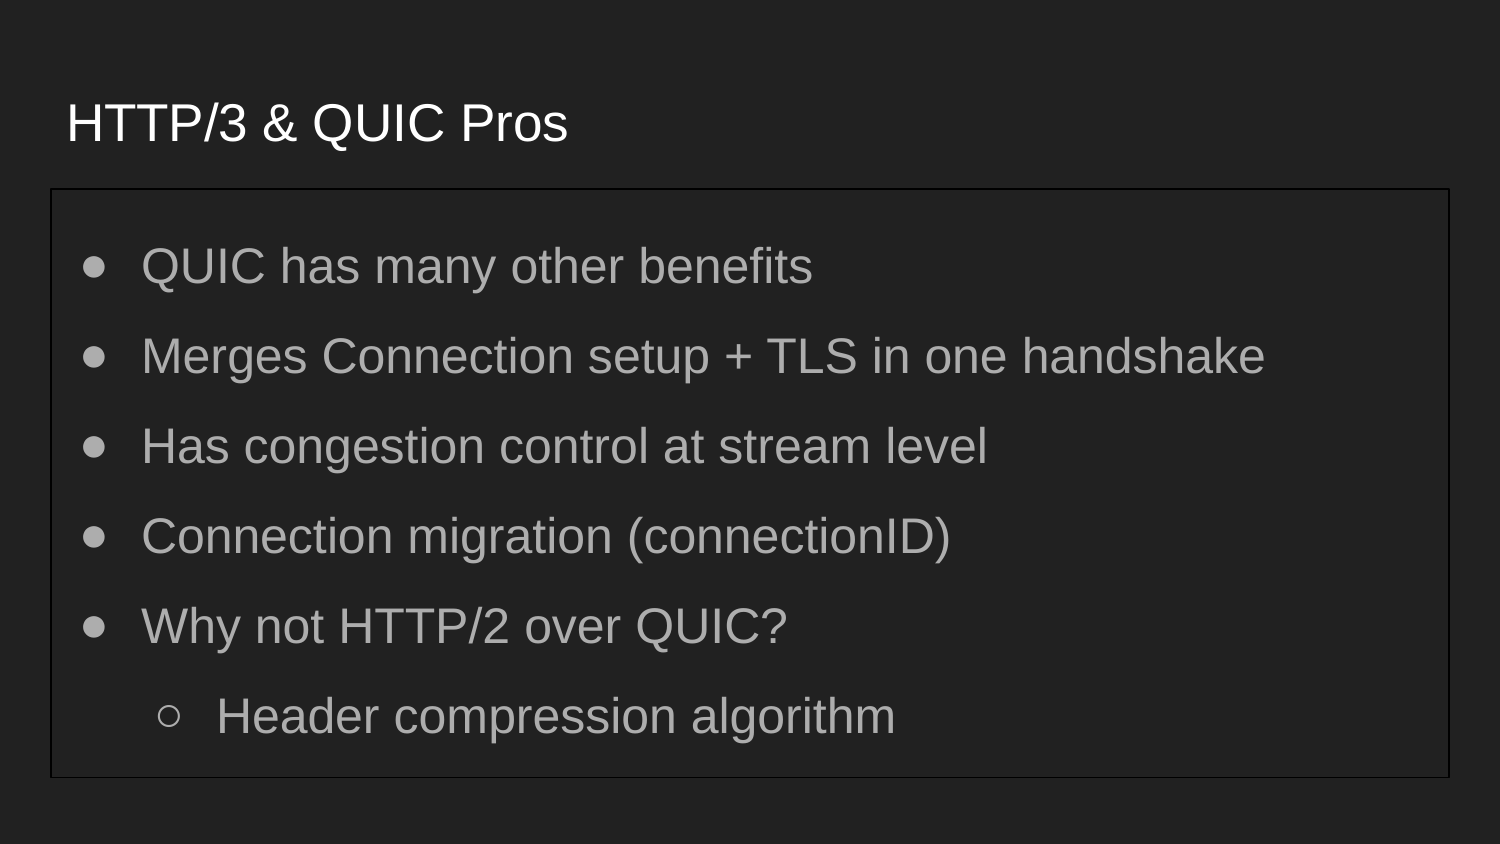

# HTTP/3 & QUIC Pros
QUIC has many other benefits
Merges Connection setup + TLS in one handshake
Has congestion control at stream level
Connection migration (connectionID)
Why not HTTP/2 over QUIC?
Header compression algorithm